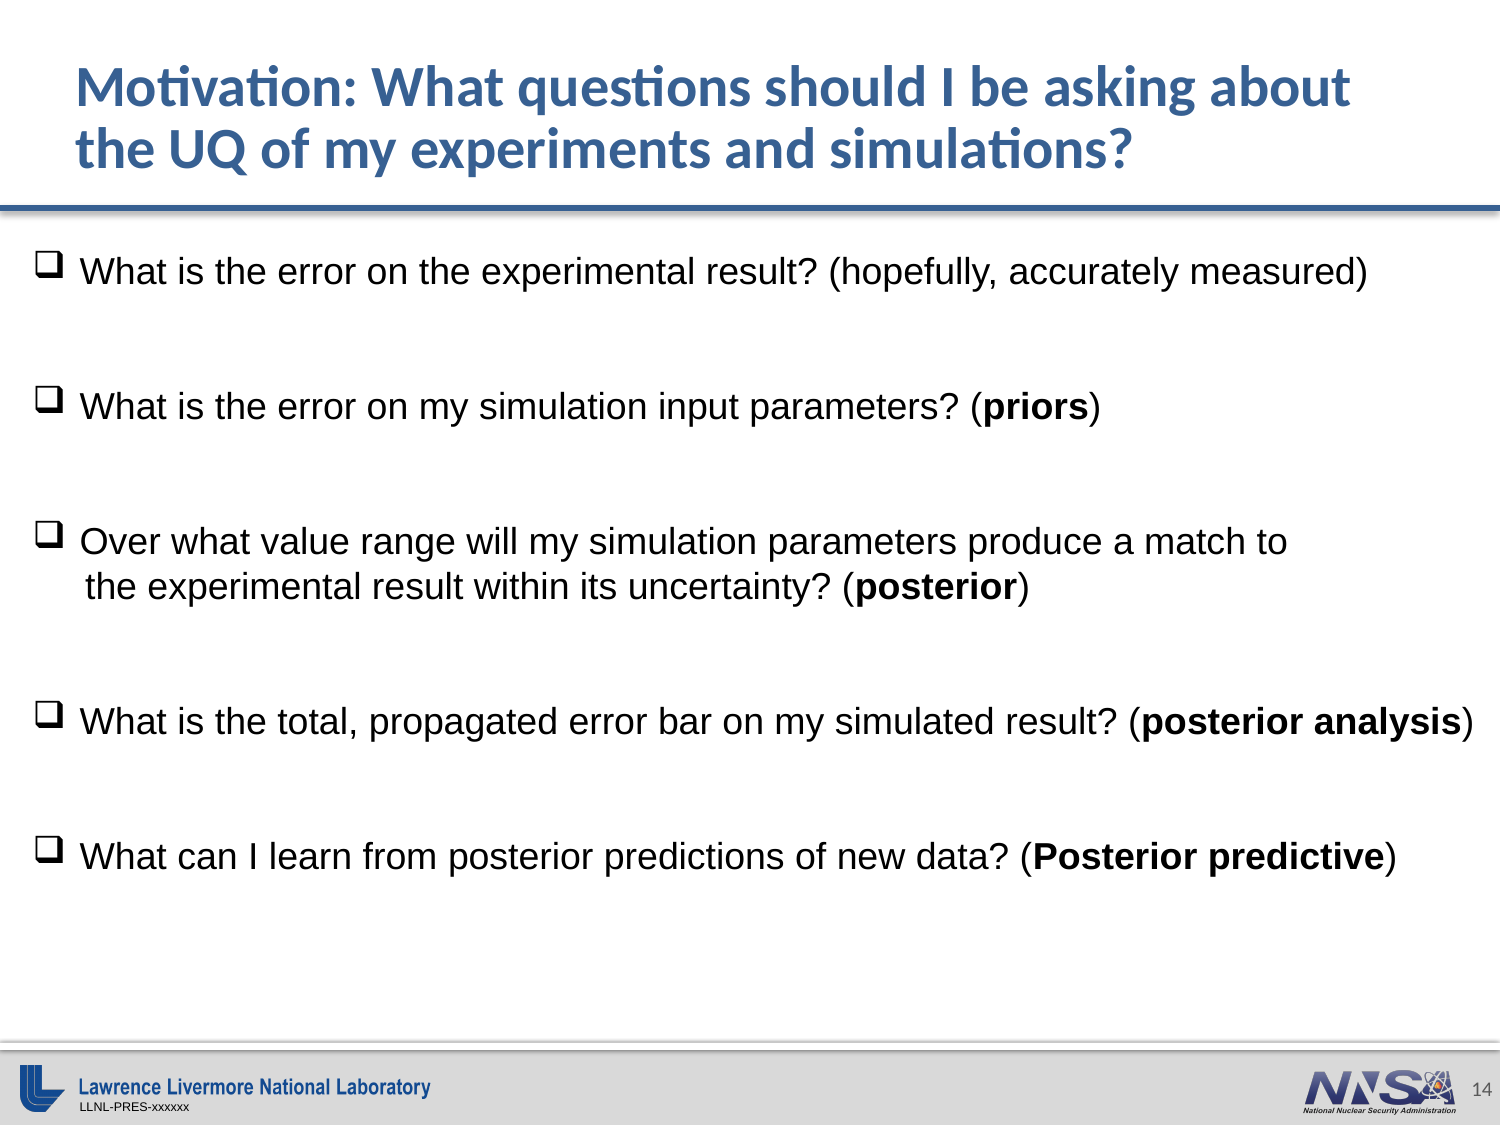

# Motivation: What questions should I be asking about the UQ of my experiments and simulations?
What is the error on the experimental result? (hopefully, accurately measured)

What is the error on my simulation input parameters? (priors)

Over what value range will my simulation parameters produce a match to
     the experimental result within its uncertainty? (posterior)

What is the total, propagated error bar on my simulated result? (posterior analysis)

What can I learn from posterior predictions of new data? (Posterior predictive)